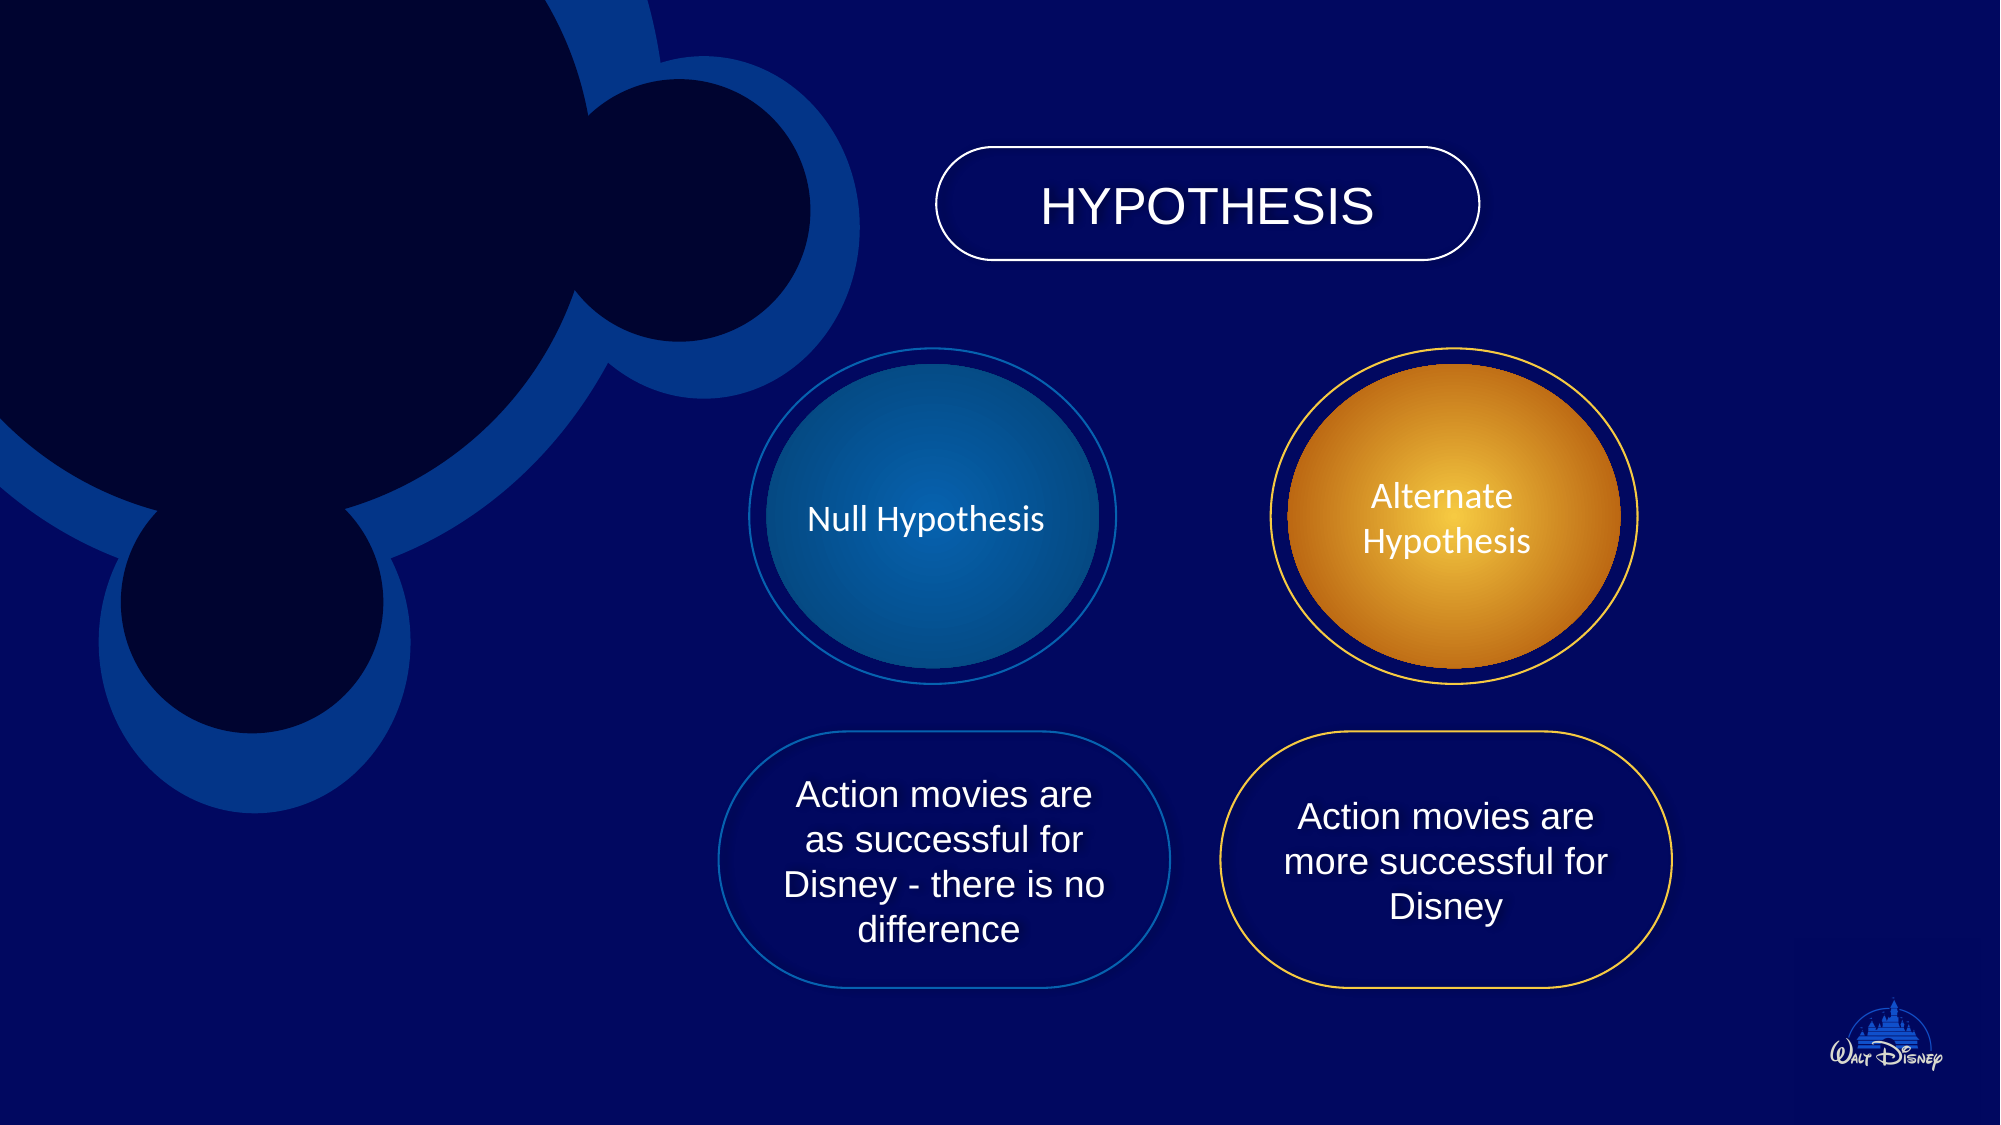

HYPOTHESIS

   Null Hypothesis

        Alternate
       Hypothesis

Action movies are as successful for Disney - there is no difference

Action movies are more successful for Disney